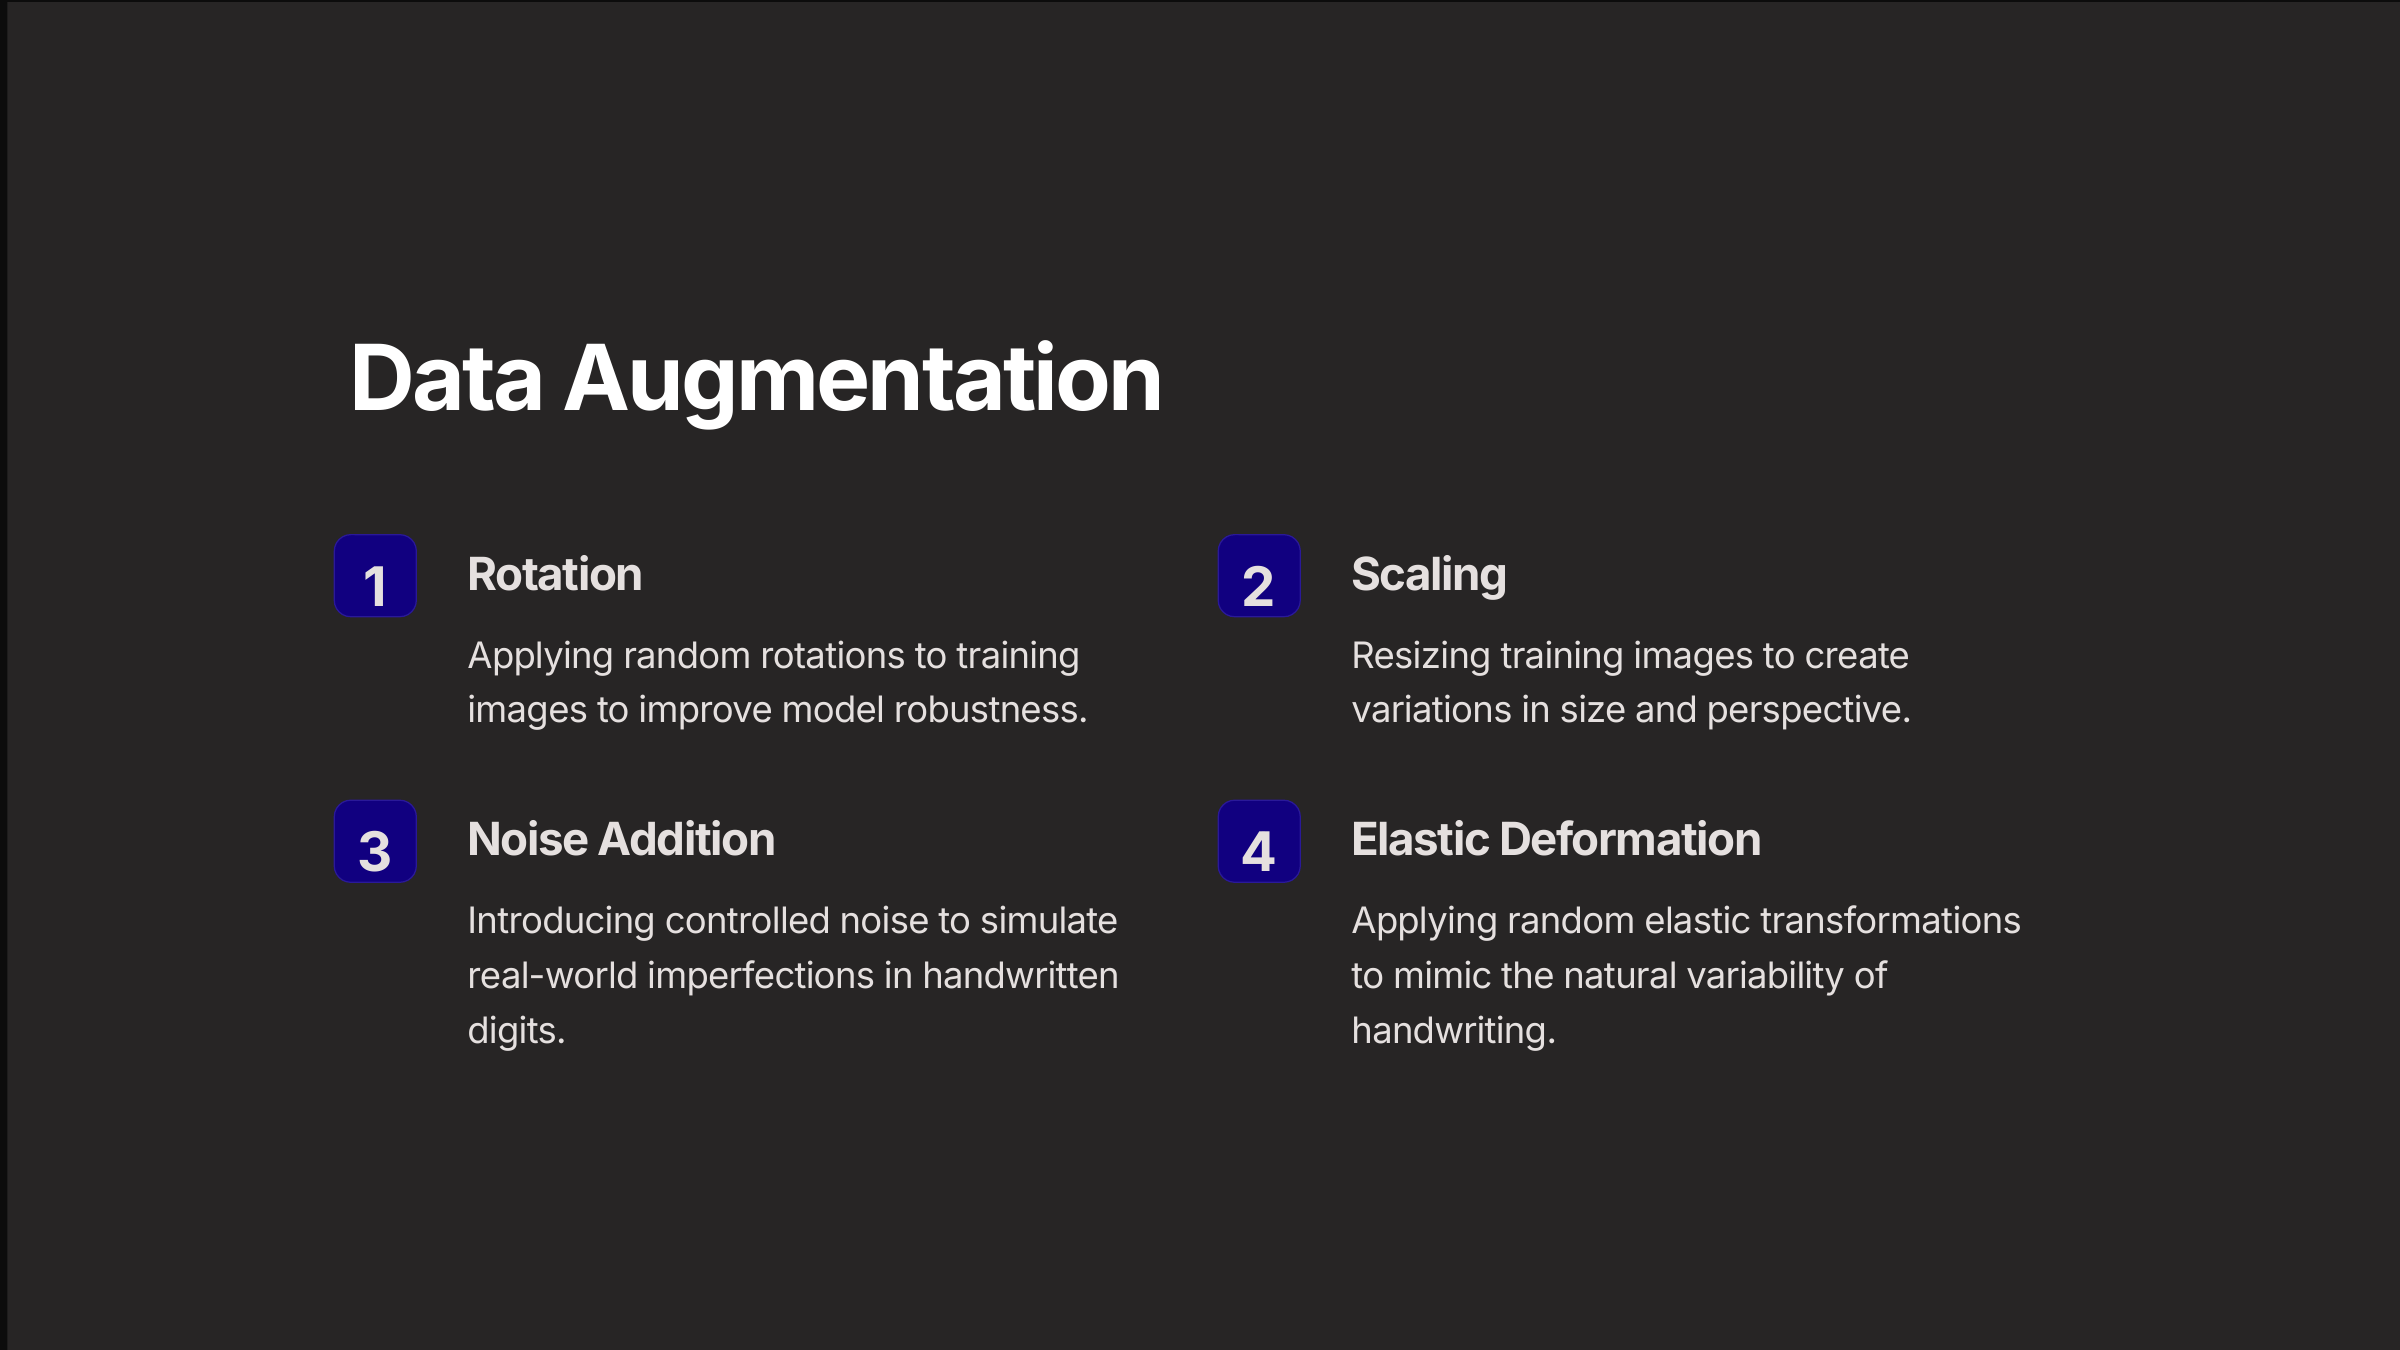

Data Augmentation

Rotation

Scaling
1
2
Applying random rotations to training images to improve model robustness.
Resizing training images to create variations in size and perspective.

Noise Addition

Elastic Deformation
3
4
Introducing controlled noise to simulate real-world imperfections in handwritten digits.
Applying random elastic transformations to mimic the natural variability of handwriting.